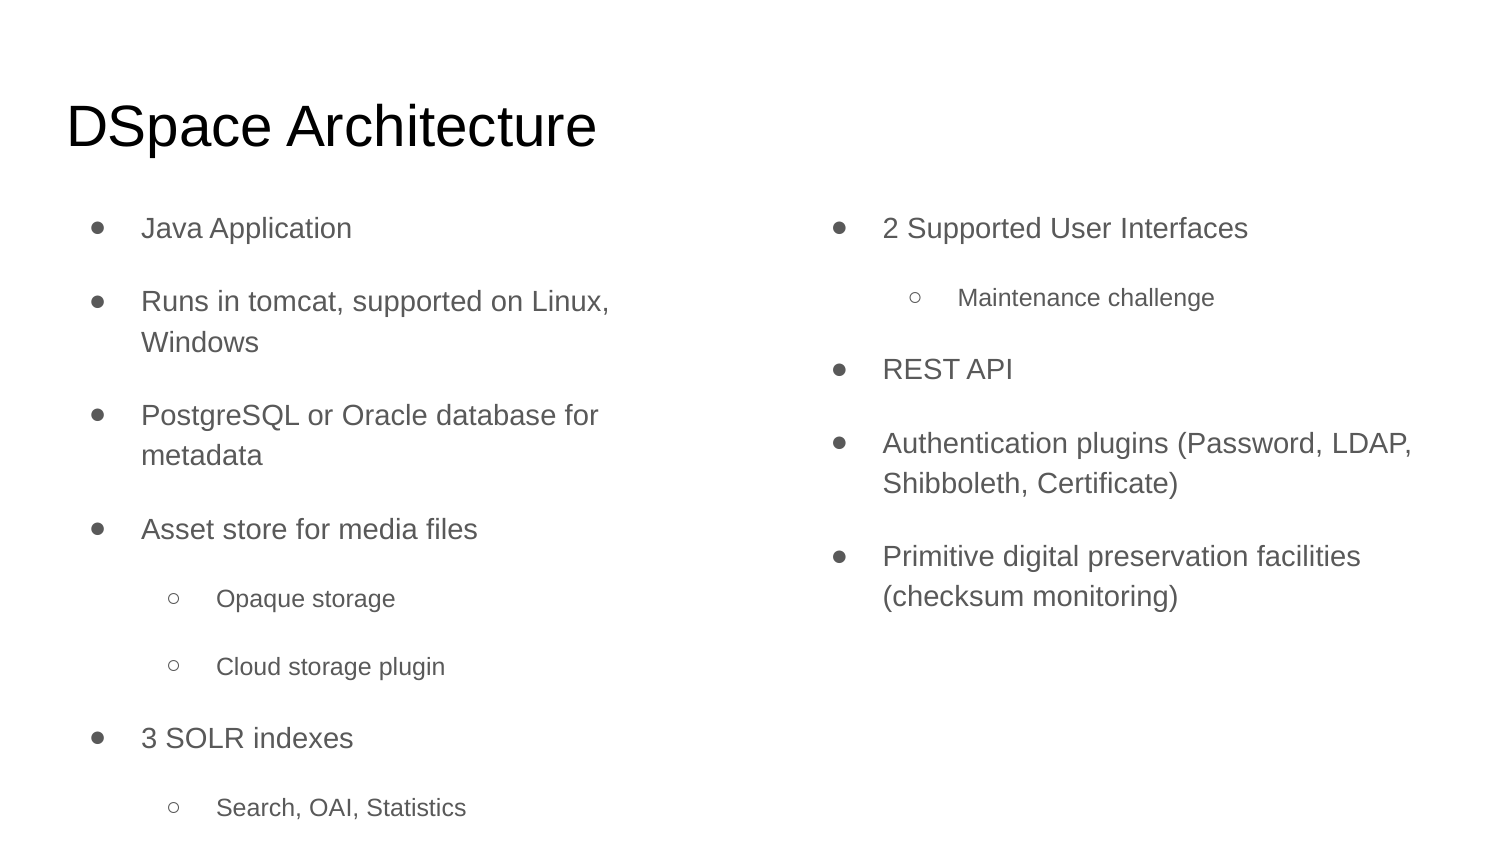

# DSpace Architecture
Java Application
Runs in tomcat, supported on Linux, Windows
PostgreSQL or Oracle database for metadata
Asset store for media files
Opaque storage
Cloud storage plugin
3 SOLR indexes
Search, OAI, Statistics
2 Supported User Interfaces
Maintenance challenge
REST API
Authentication plugins (Password, LDAP, Shibboleth, Certificate)
Primitive digital preservation facilities (checksum monitoring)